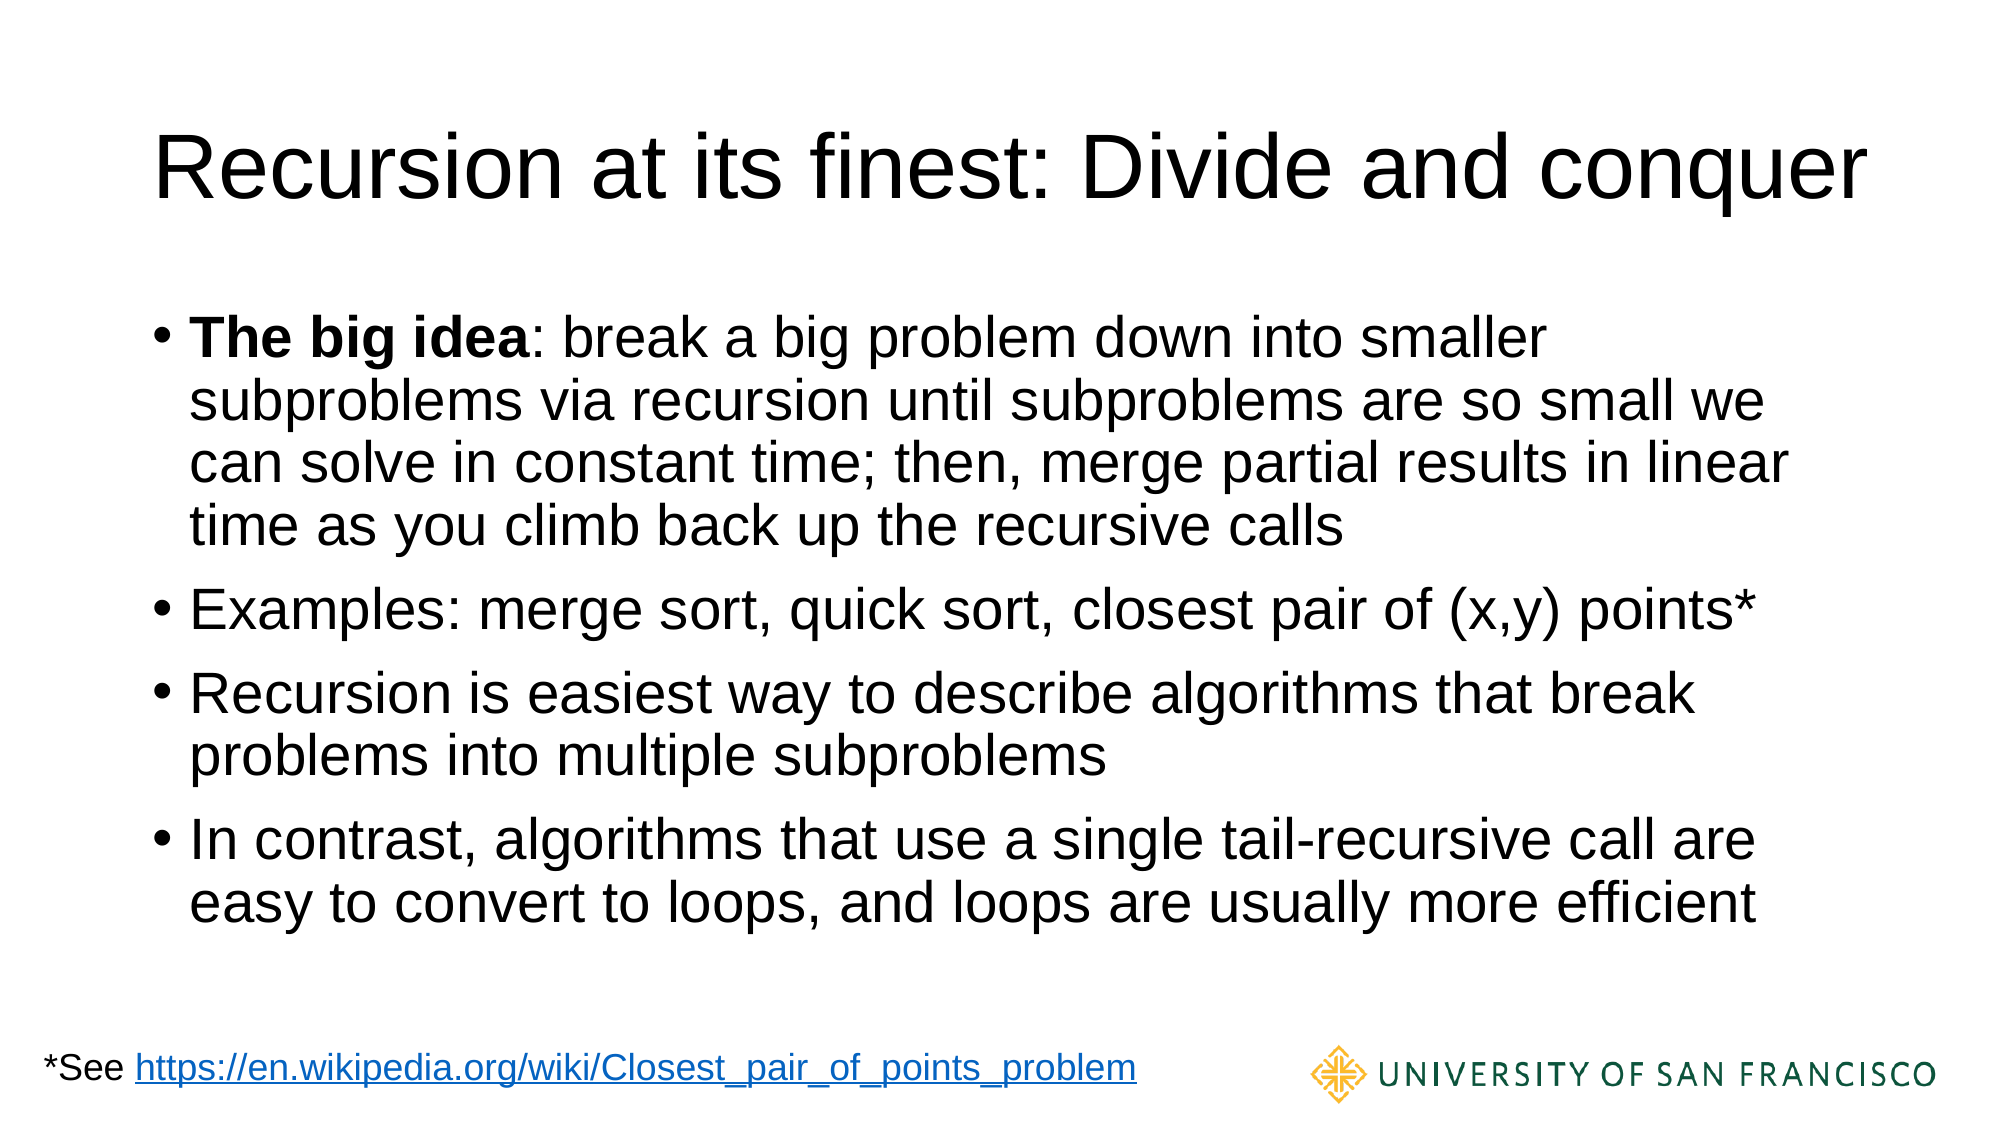

# Recursion at its finest: Divide and conquer
The big idea: break a big problem down into smaller subproblems via recursion until subproblems are so small we can solve in constant time; then, merge partial results in linear time as you climb back up the recursive calls
Examples: merge sort, quick sort, closest pair of (x,y) points*
Recursion is easiest way to describe algorithms that break problems into multiple subproblems
In contrast, algorithms that use a single tail-recursive call are easy to convert to loops, and loops are usually more efficient
*See https://en.wikipedia.org/wiki/Closest_pair_of_points_problem